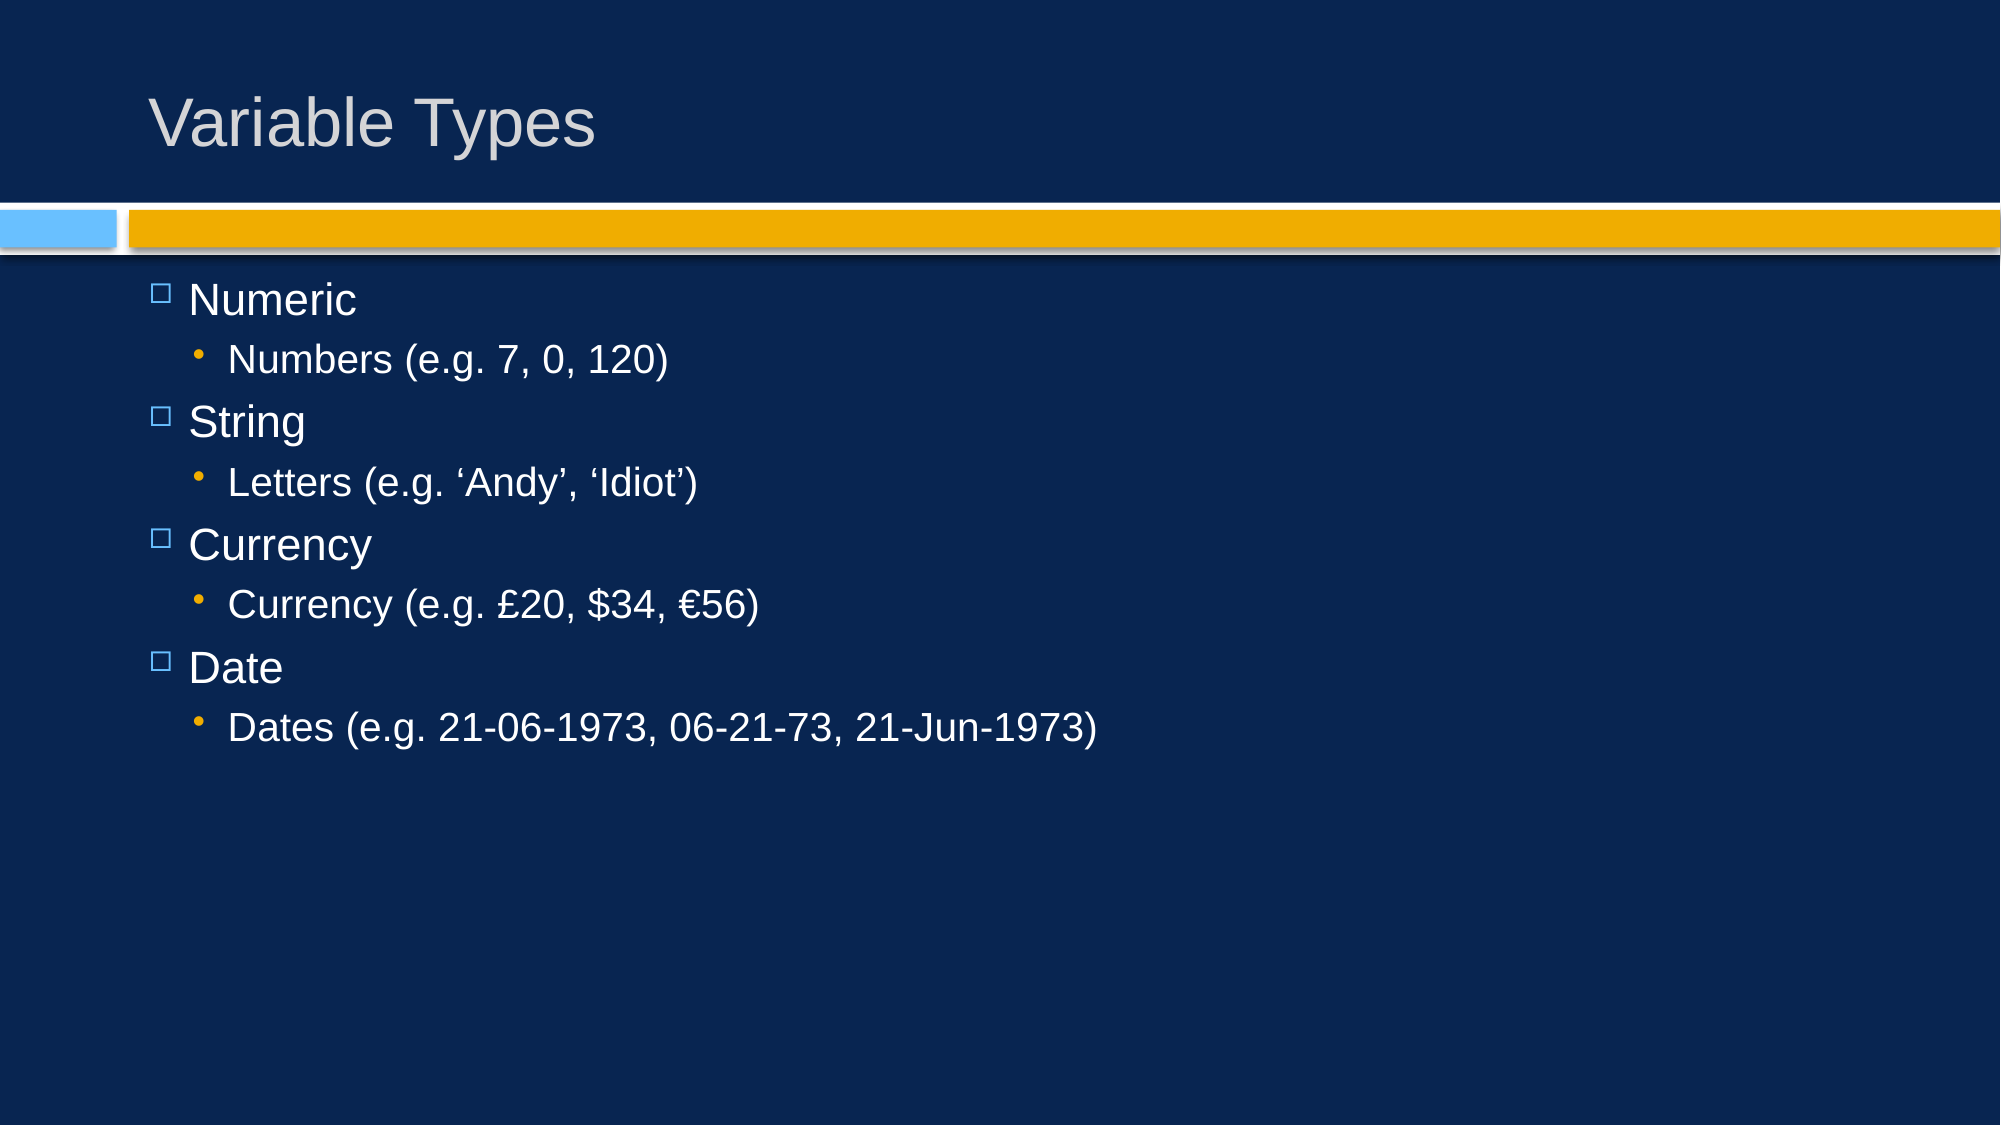

# Variable Types
Numeric
Numbers (e.g. 7, 0, 120)
String
Letters (e.g. ‘Andy’, ‘Idiot’)
Currency
Currency (e.g. £20, $34, €56)
Date
Dates (e.g. 21-06-1973, 06-21-73, 21-Jun-1973)